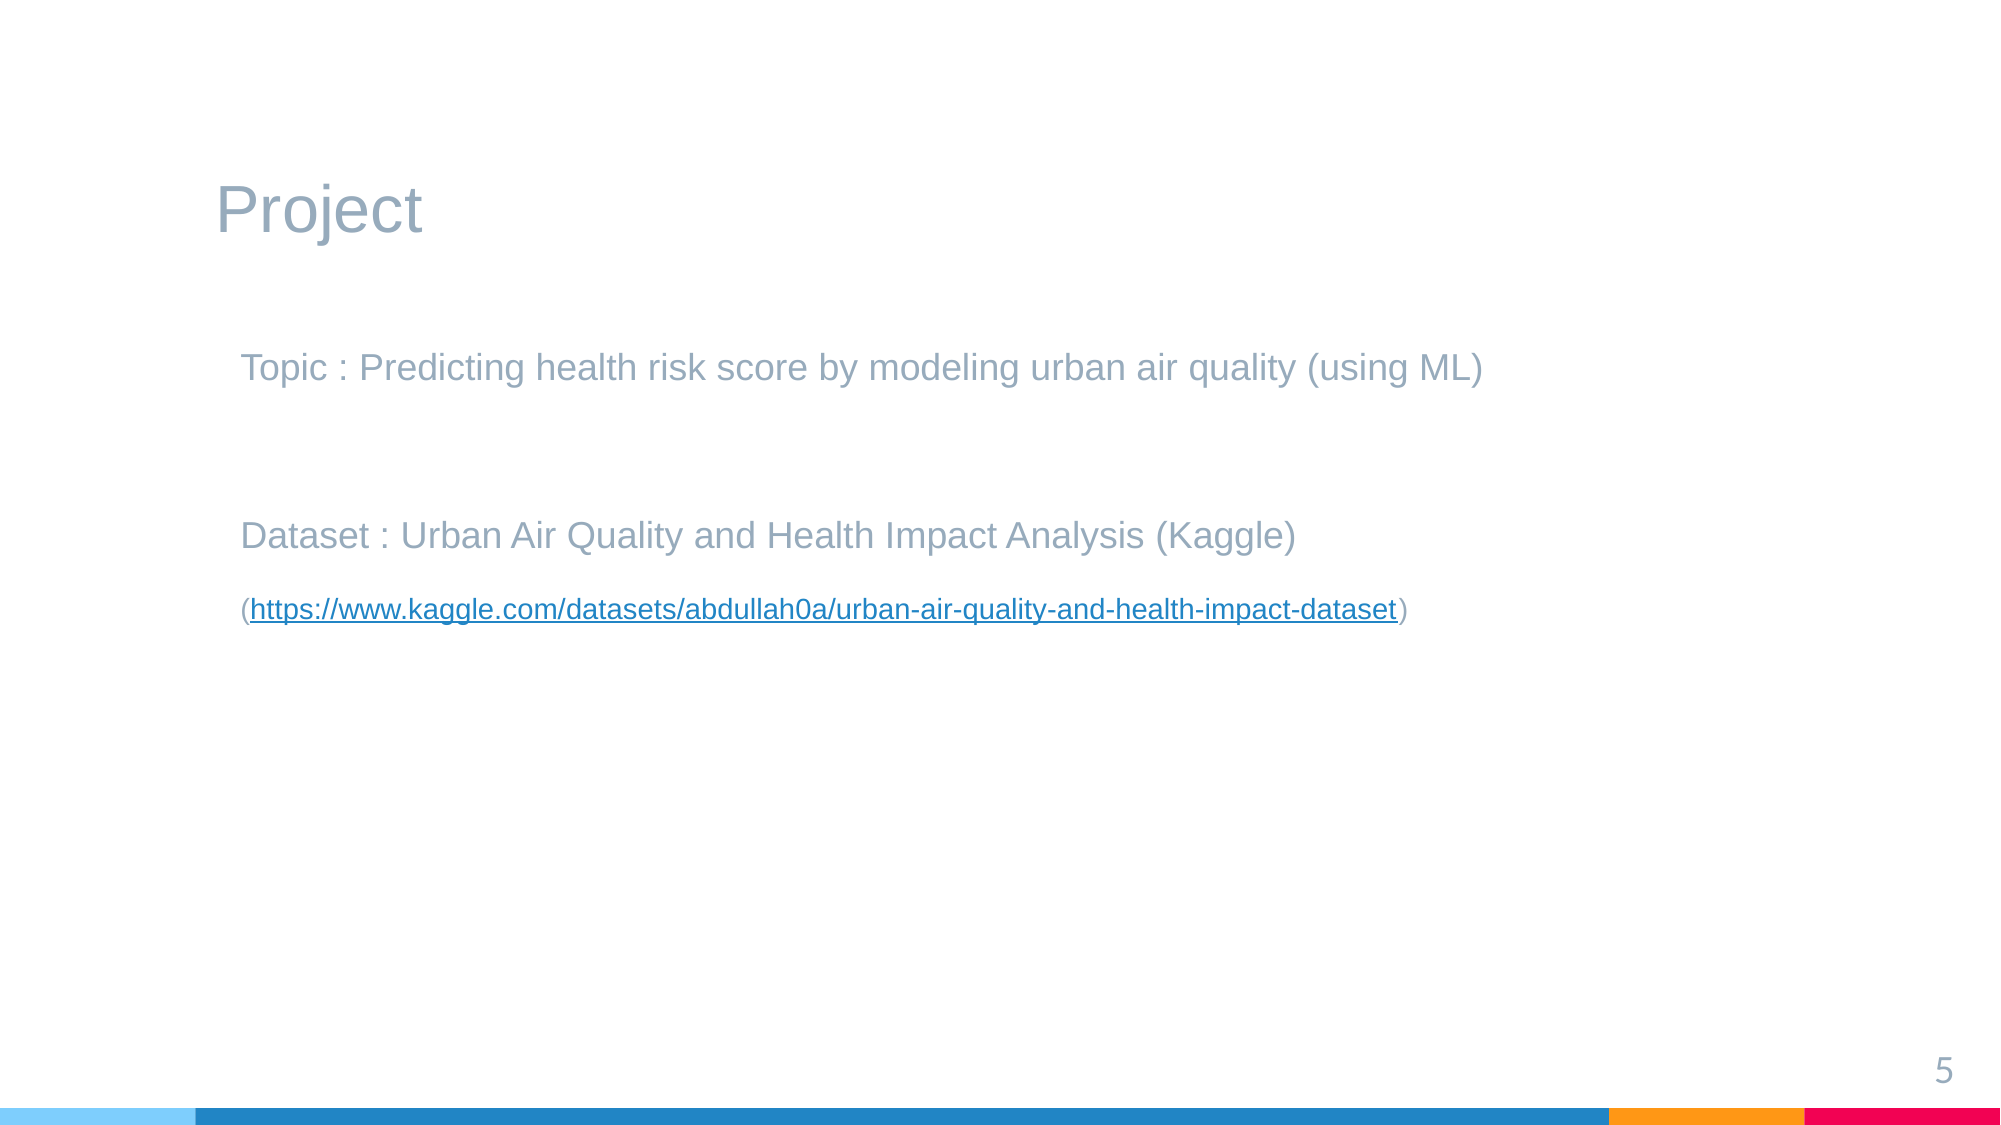

# Project
Topic : Predicting health risk score by modeling urban air quality (using ML)

Dataset : Urban Air Quality and Health Impact Analysis (Kaggle)
(https://www.kaggle.com/datasets/abdullah0a/urban-air-quality-and-health-impact-dataset)

5